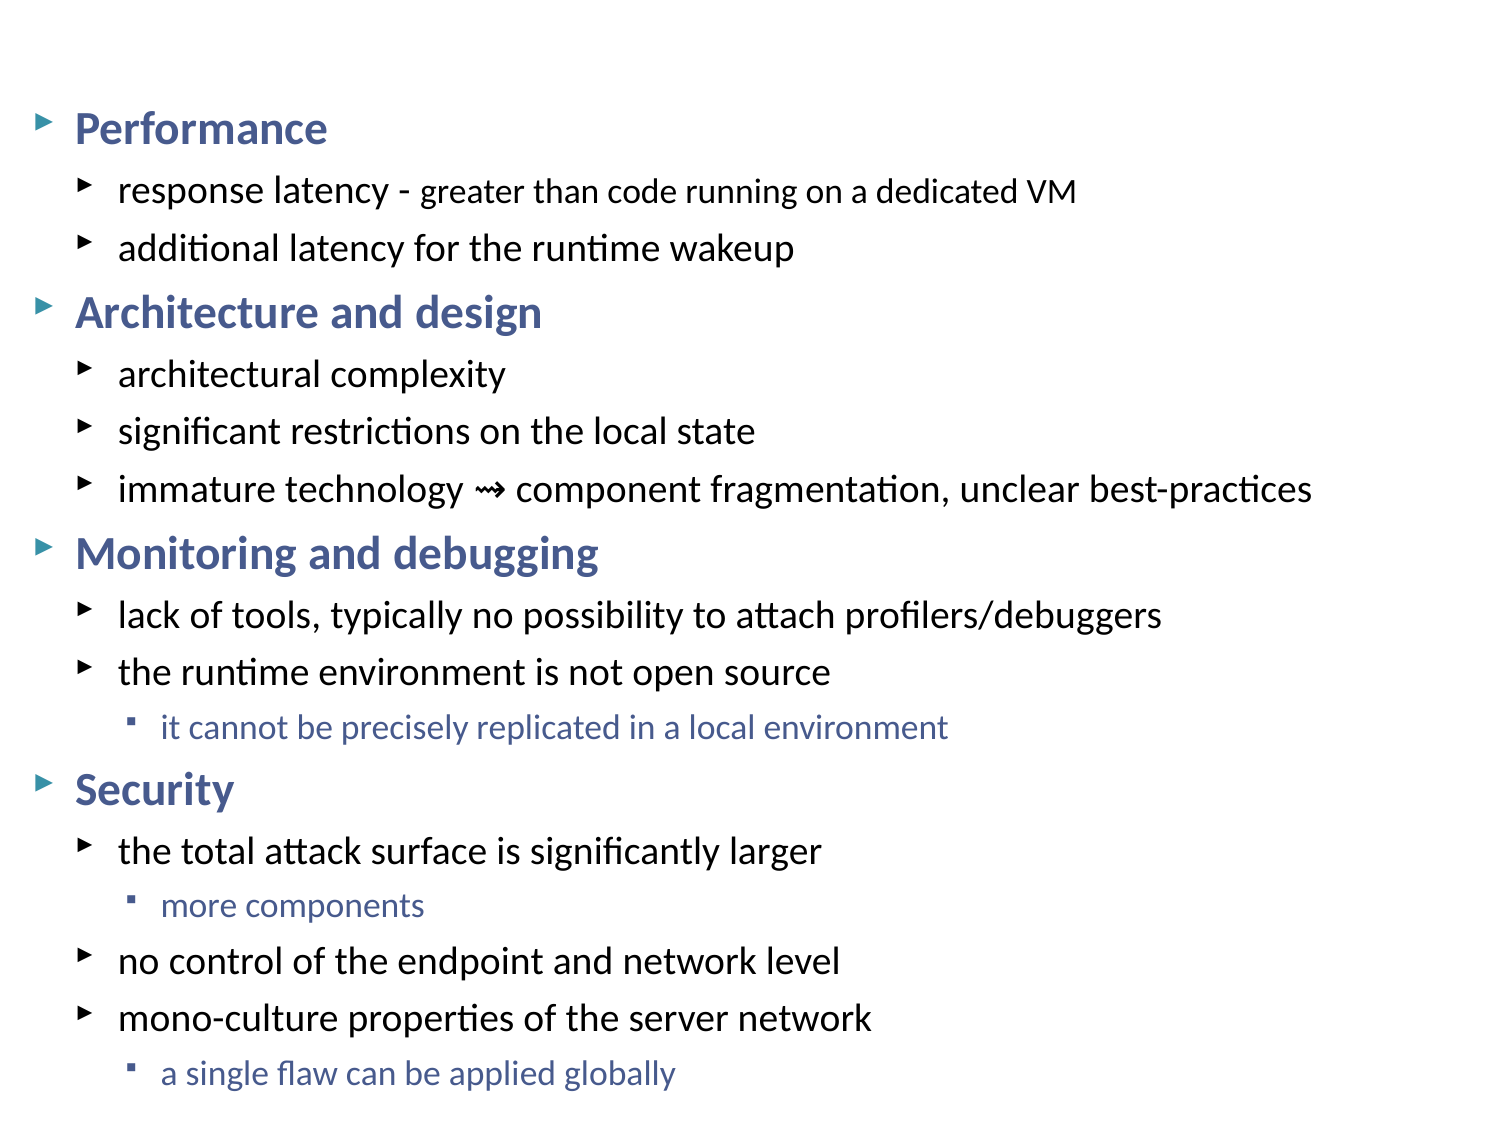

# Serverless Computing - Disadvantages and Limitations
Performance
response latency - greater than code running on a dedicated VM
additional latency for the runtime wakeup
Architecture and design
architectural complexity
significant restrictions on the local state
immature technology ⇝ component fragmentation, unclear best-practices
Monitoring and debugging
lack of tools, typically no possibility to attach profilers/debuggers
the runtime environment is not open source
it cannot be precisely replicated in a local environment
Security
the total attack surface is significantly larger
more components
no control of the endpoint and network level
mono-culture properties of the server network
a single flaw can be applied globally